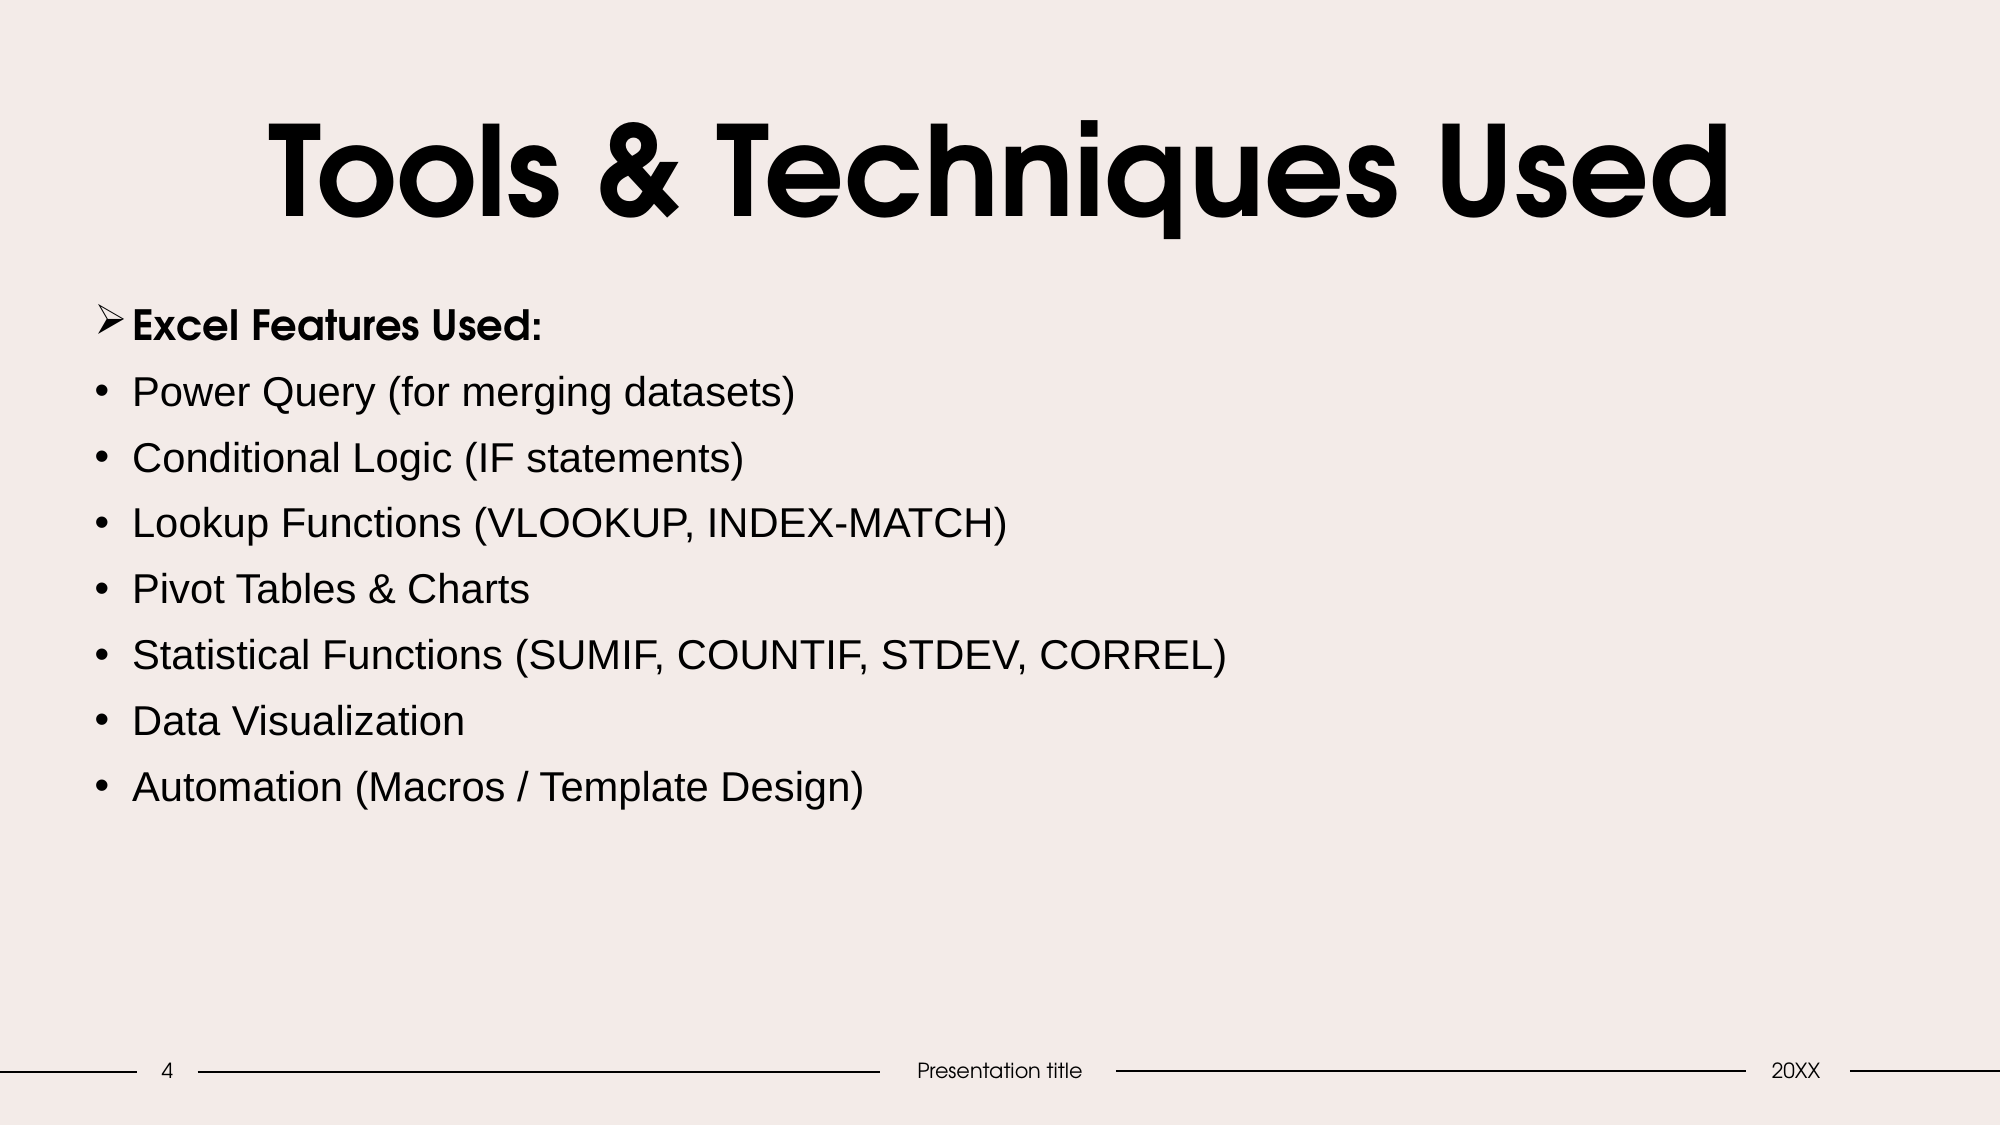

# Tools & Techniques Used
Excel Features Used:
Power Query (for merging datasets)
Conditional Logic (IF statements)
Lookup Functions (VLOOKUP, INDEX-MATCH)
Pivot Tables & Charts
Statistical Functions (SUMIF, COUNTIF, STDEV, CORREL)
Data Visualization
Automation (Macros / Template Design)
4
Presentation title
20XX